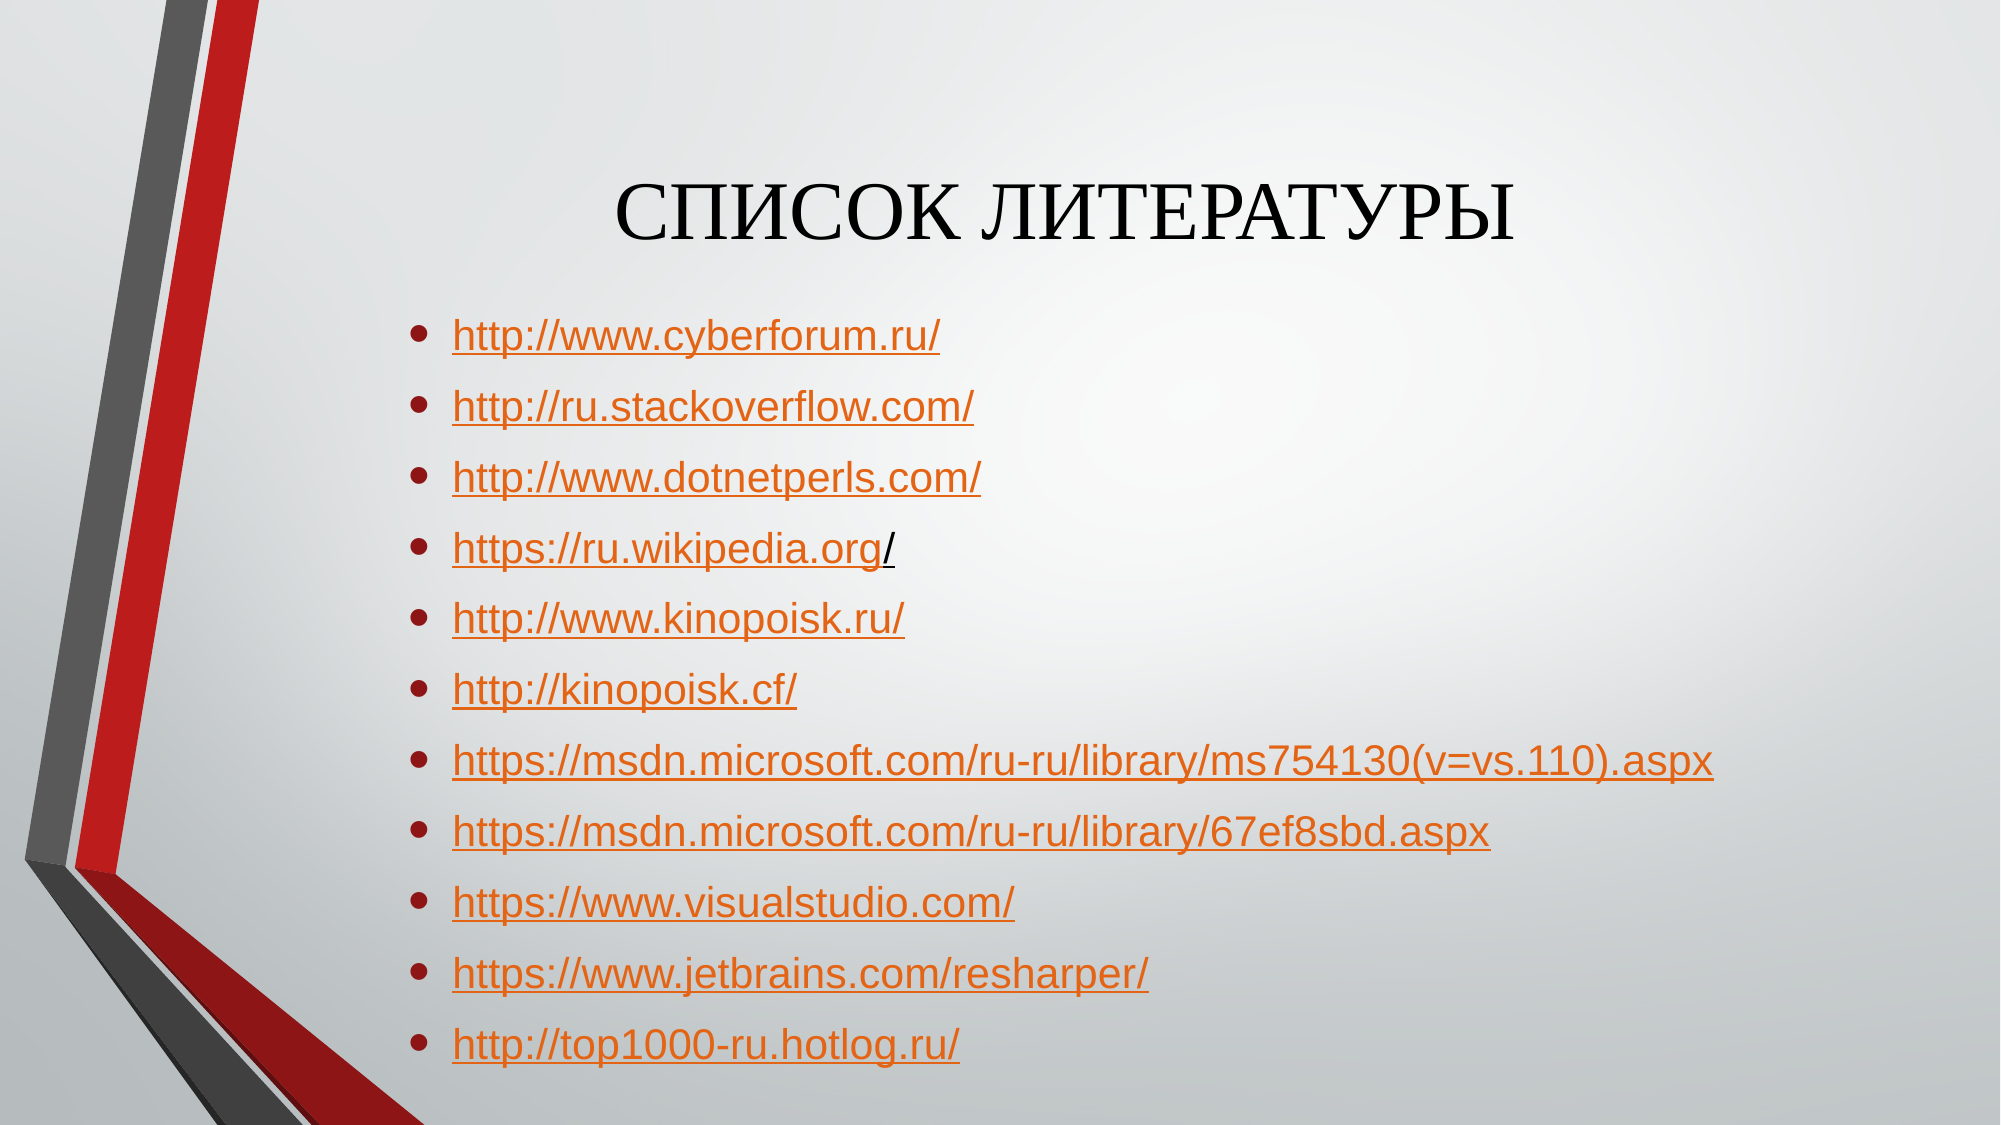

# СПИСОК ЛИТЕРАТУРЫ
http://www.cyberforum.ru/
http://ru.stackoverflow.com/
http://www.dotnetperls.com/
https://ru.wikipedia.org/
http://www.kinopoisk.ru/
http://kinopoisk.cf/
https://msdn.microsoft.com/ru-ru/library/ms754130(v=vs.110).aspx
https://msdn.microsoft.com/ru-ru/library/67ef8sbd.aspx
https://www.visualstudio.com/
https://www.jetbrains.com/resharper/
http://top1000-ru.hotlog.ru/